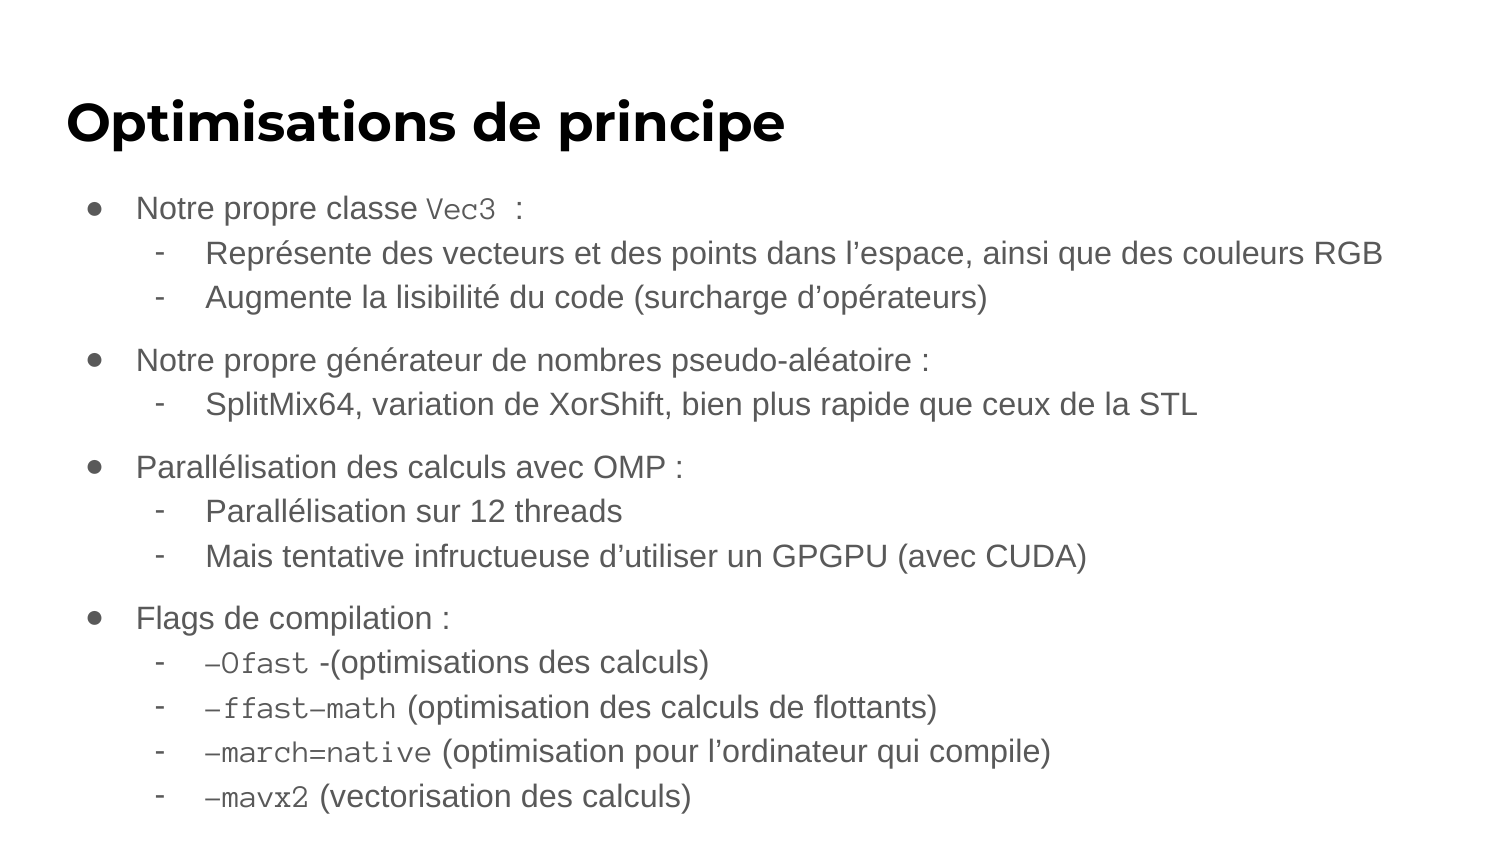

# Optimisations de principe
Notre propre classe Vec3 :
Représente des vecteurs et des points dans l’espace, ainsi que des couleurs RGB
Augmente la lisibilité du code (surcharge d’opérateurs)
Notre propre générateur de nombres pseudo-aléatoire :
SplitMix64, variation de XorShift, bien plus rapide que ceux de la STL
Parallélisation des calculs avec OMP :
Parallélisation sur 12 threads
Mais tentative infructueuse d’utiliser un GPGPU (avec CUDA)
Flags de compilation :
-Ofast -(optimisations des calculs)
-ffast-math (optimisation des calculs de flottants)
-march=native (optimisation pour l’ordinateur qui compile)
-mavx2 (vectorisation des calculs)